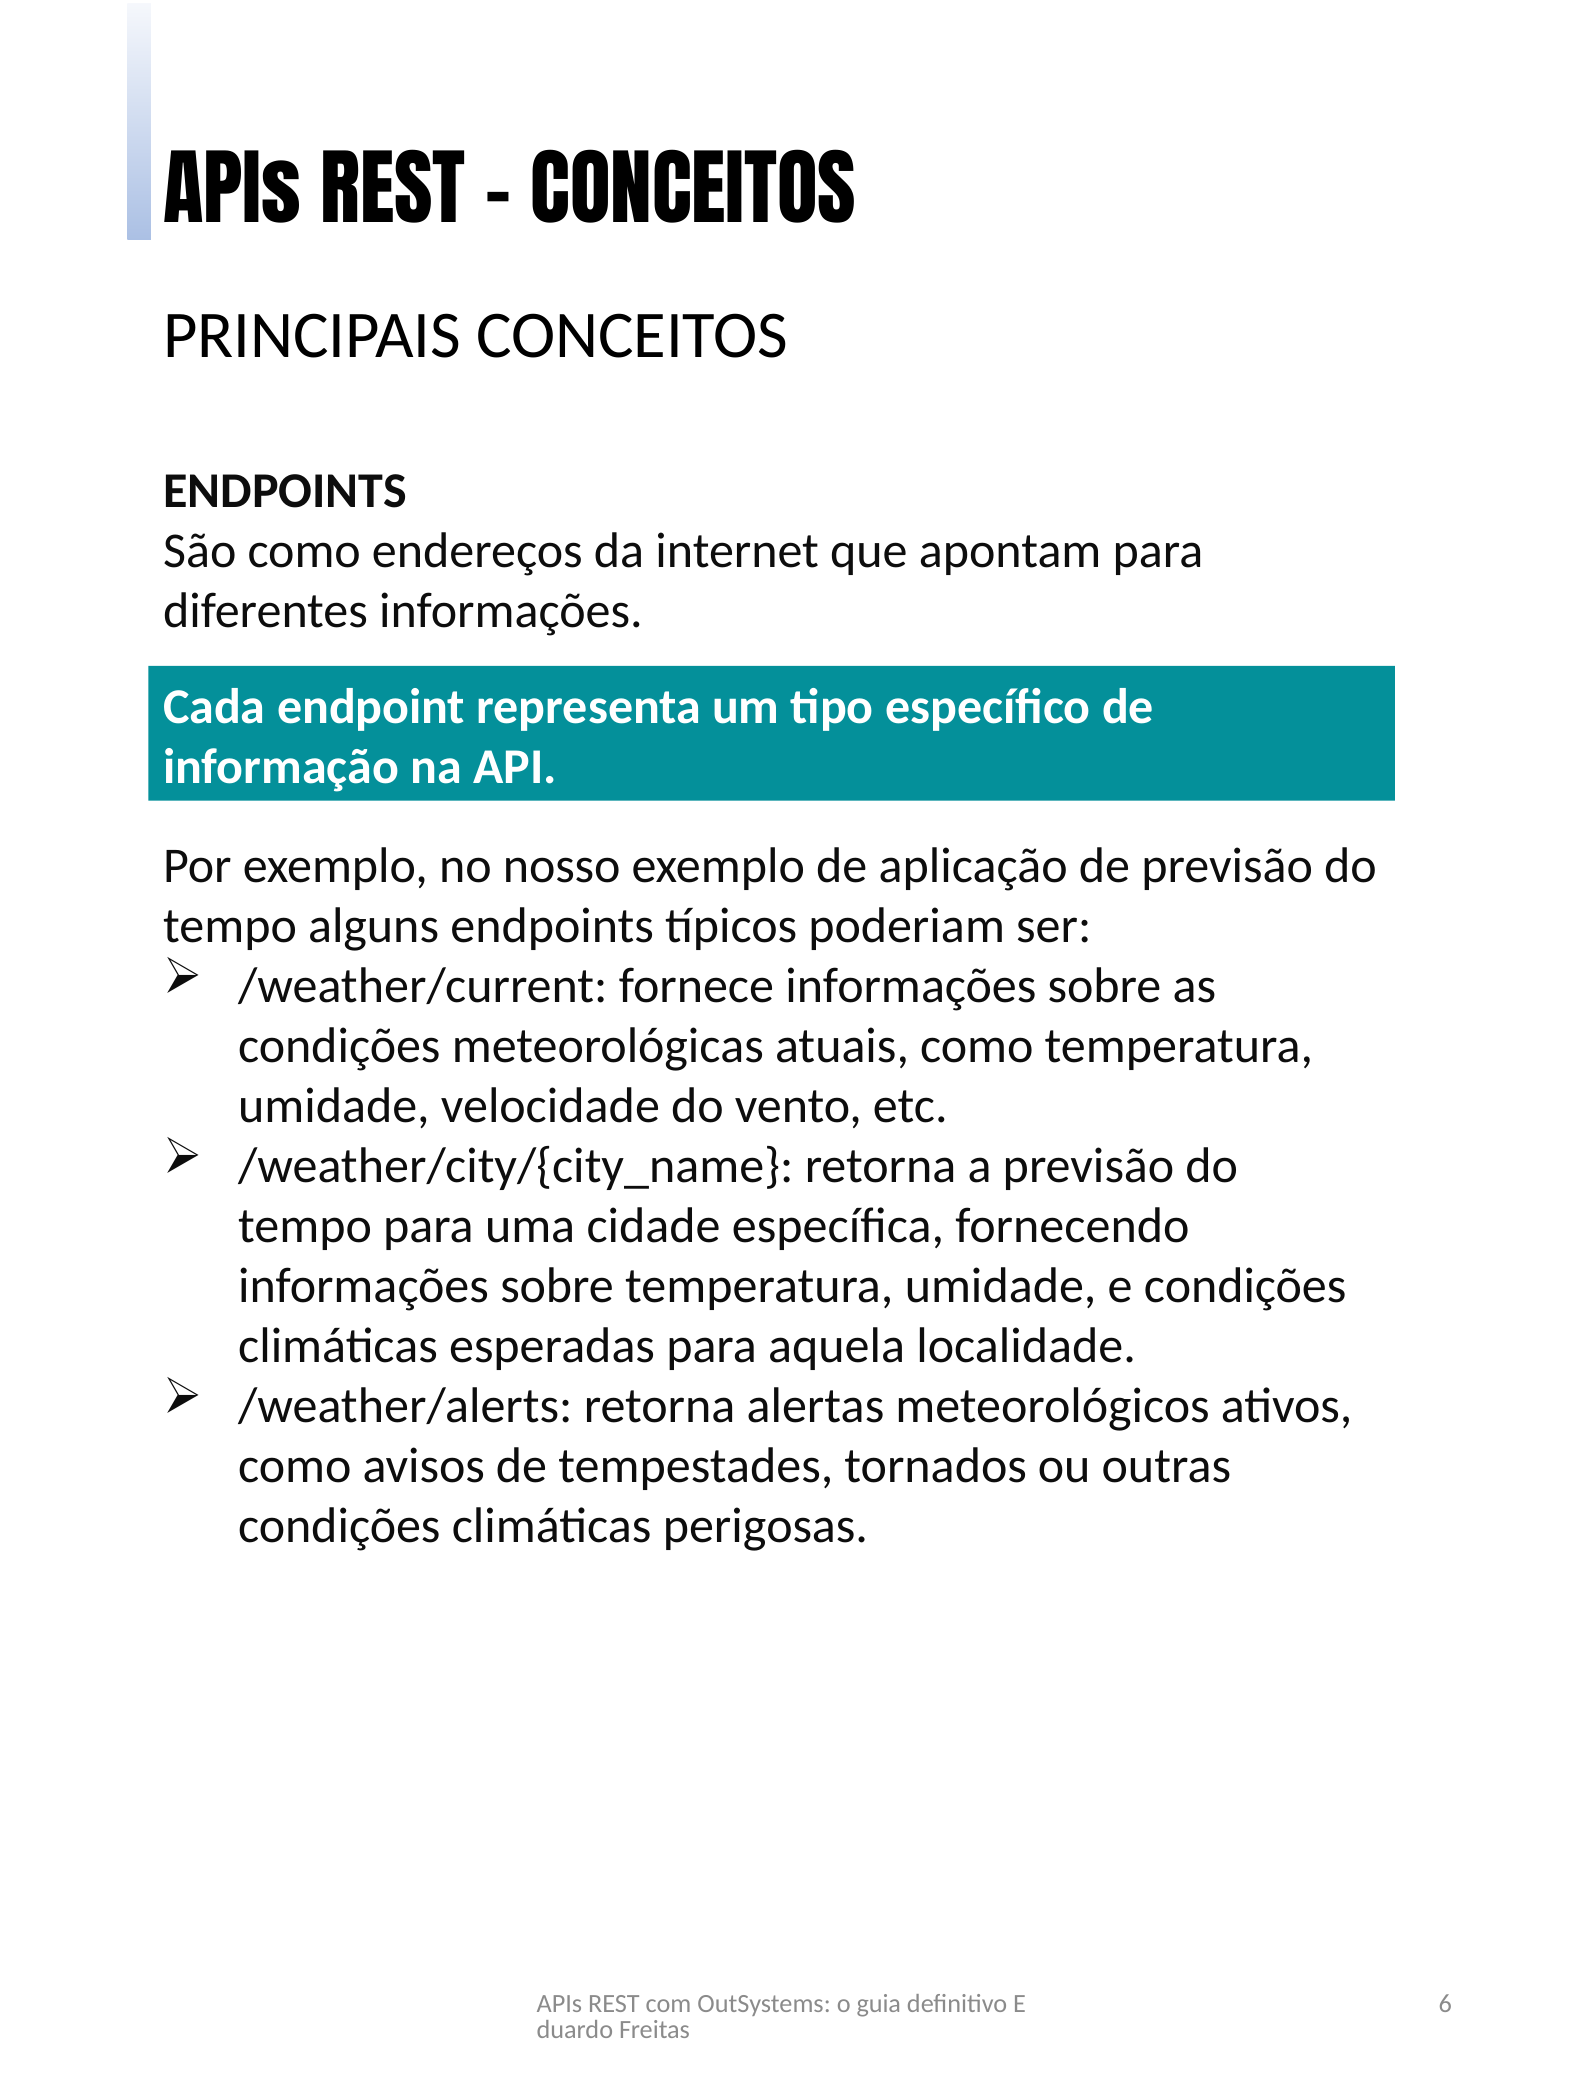

APIs REST - CONCEITOS
PRINCIPAIS CONCEITOS
ENDPOINTS
São como endereços da internet que apontam para diferentes informações.
Cada endpoint representa um tipo específico de informação na API.
Por exemplo, no nosso exemplo de aplicação de previsão do tempo alguns endpoints típicos poderiam ser:
/weather/current: fornece informações sobre as condições meteorológicas atuais, como temperatura, umidade, velocidade do vento, etc.
/weather/city/{city_name}: retorna a previsão do tempo para uma cidade específica, fornecendo informações sobre temperatura, umidade, e condições climáticas esperadas para aquela localidade.
/weather/alerts: retorna alertas meteorológicos ativos, como avisos de tempestades, tornados ou outras condições climáticas perigosas.
APIs REST com OutSystems: o guia definitivo Eduardo Freitas
6